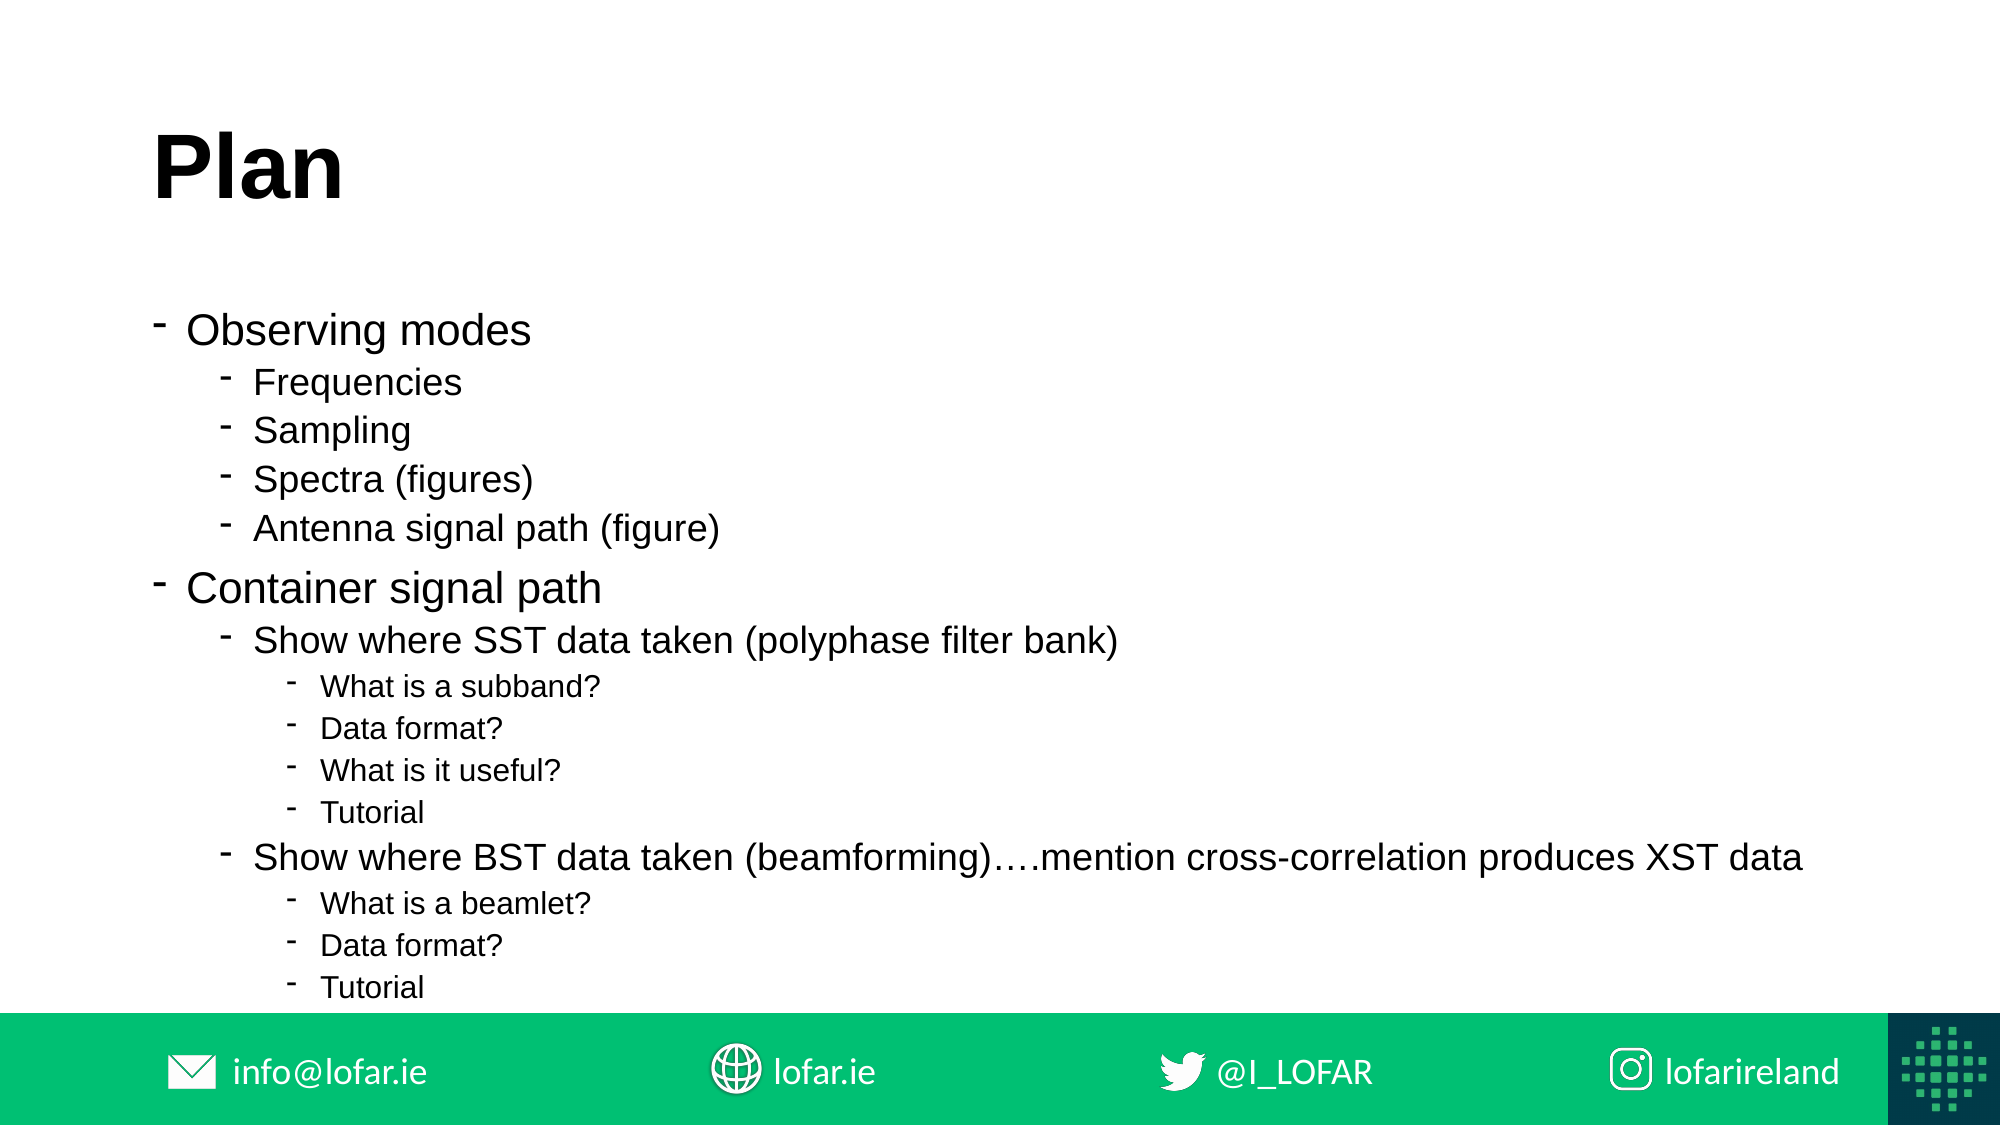

# Plan
Observing modes
Frequencies
Sampling
Spectra (figures)
Antenna signal path (figure)
Container signal path
Show where SST data taken (polyphase filter bank)
What is a subband?
Data format?
What is it useful?
Tutorial
Show where BST data taken (beamforming)….mention cross-correlation produces XST data
What is a beamlet?
Data format?
Tutorial